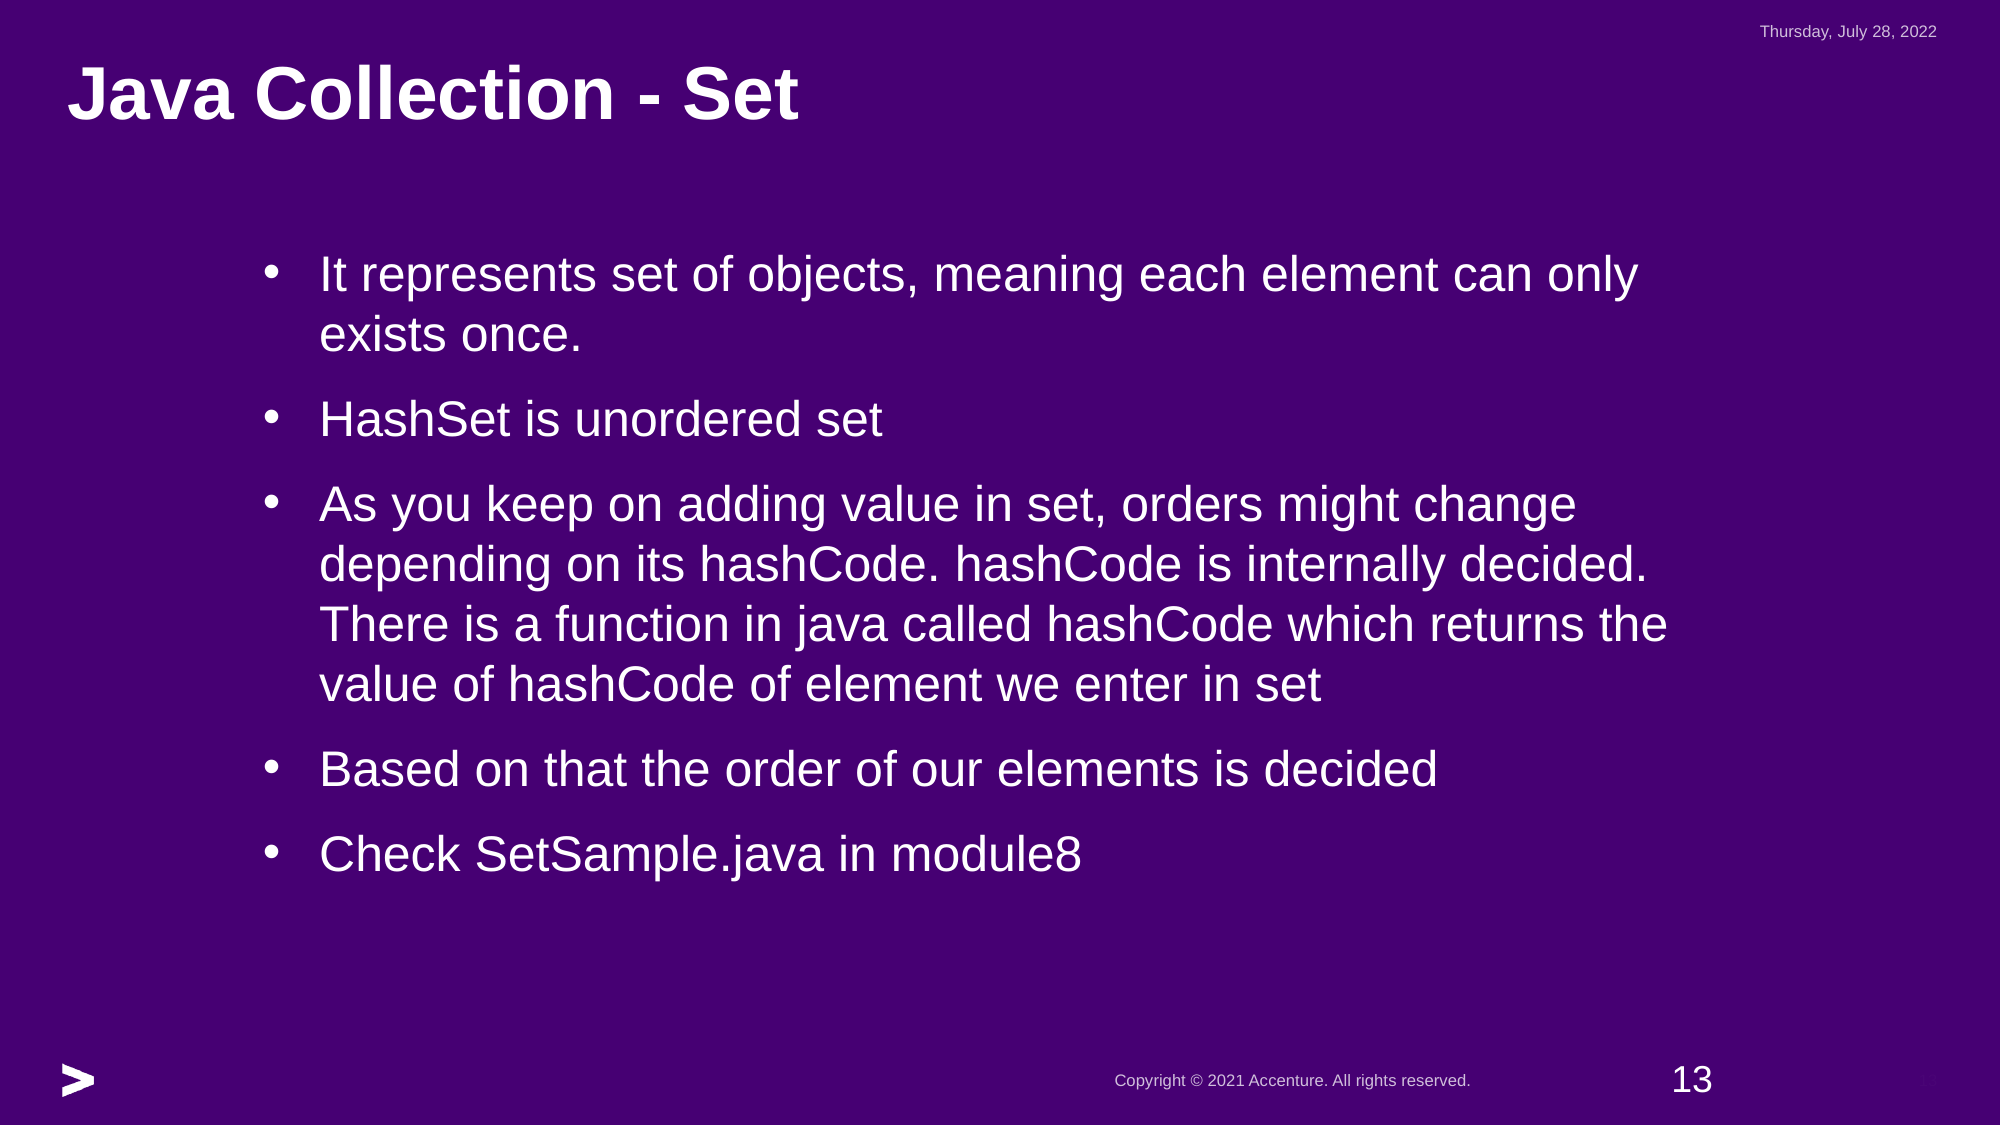

Thursday, July 28, 2022
Java Collection - Set

It represents set of objects, meaning each element can only exists once.
HashSet is unordered set
As you keep on adding value in set, orders might change depending on its hashCode. hashCode is internally decided. There is a function in java called hashCode which returns the value of hashCode of element we enter in set
Based on that the order of our elements is decided
Check SetSample.java in module8
13
13